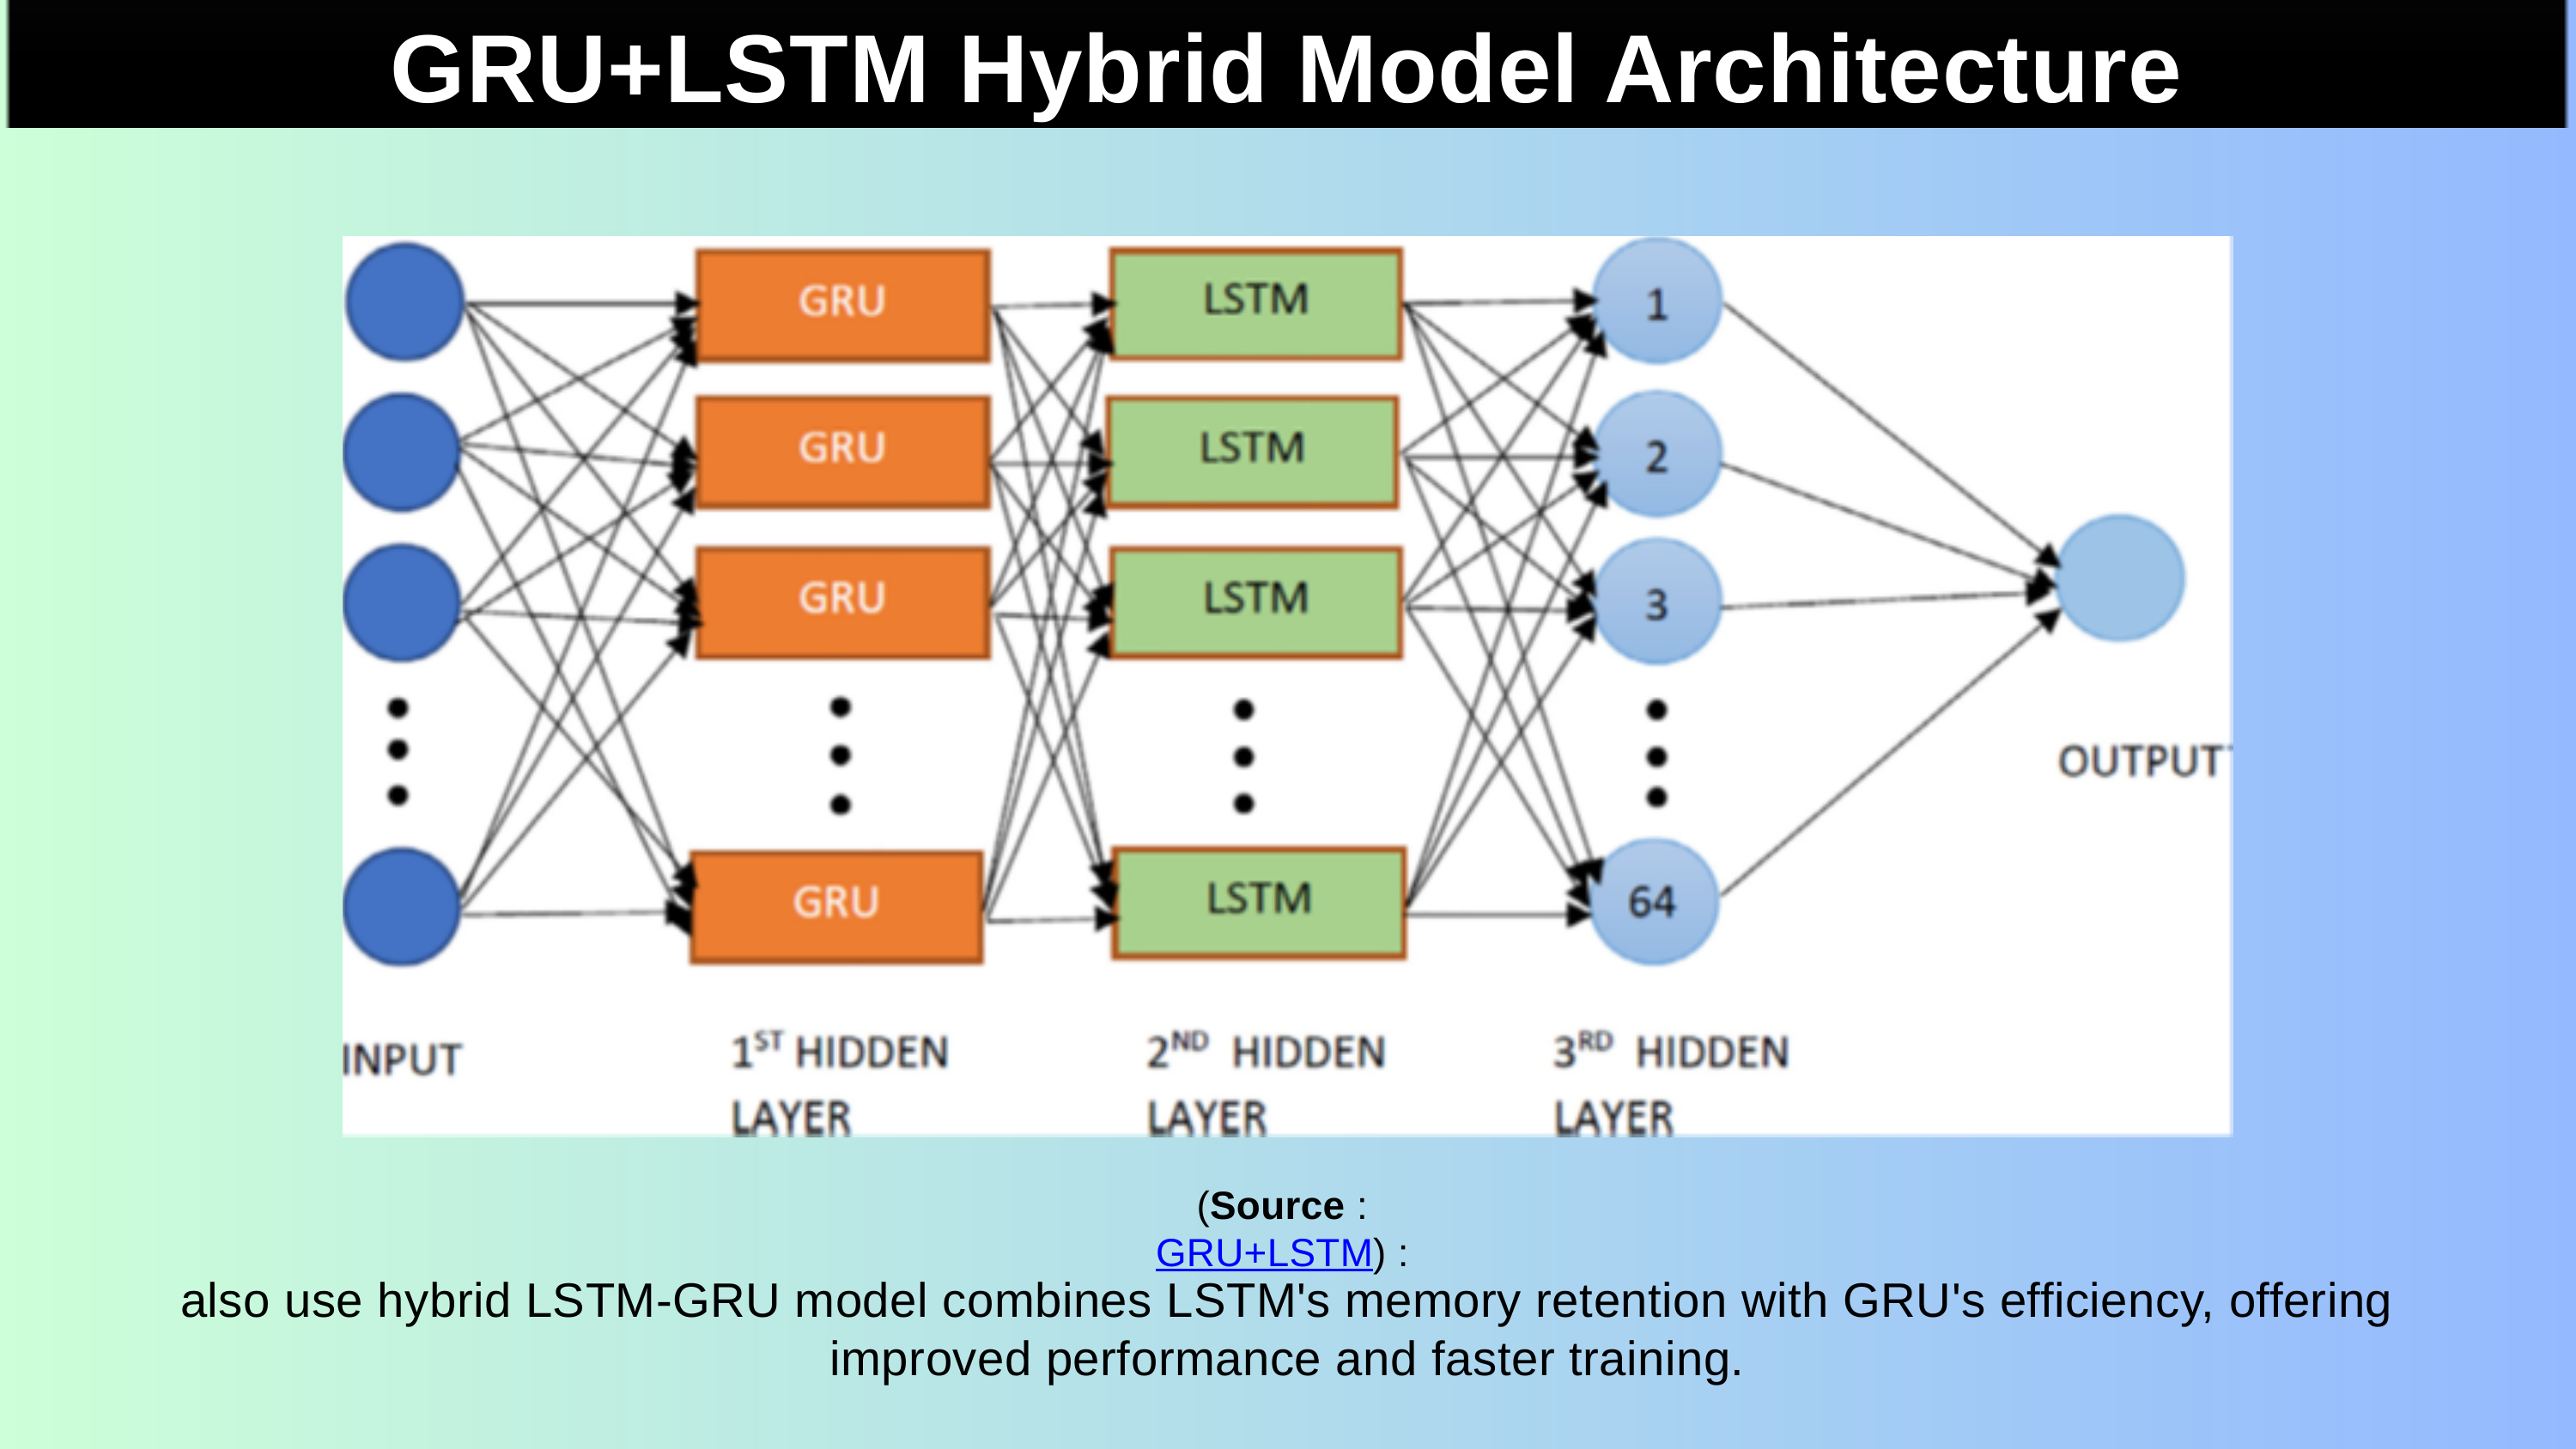

GRU+LSTM Hybrid Model Architecture

(Source : GRU+LSTM) :
also use hybrid LSTM-GRU model combines LSTM's memory retention with GRU's efficiency, offering improved performance and faster training.